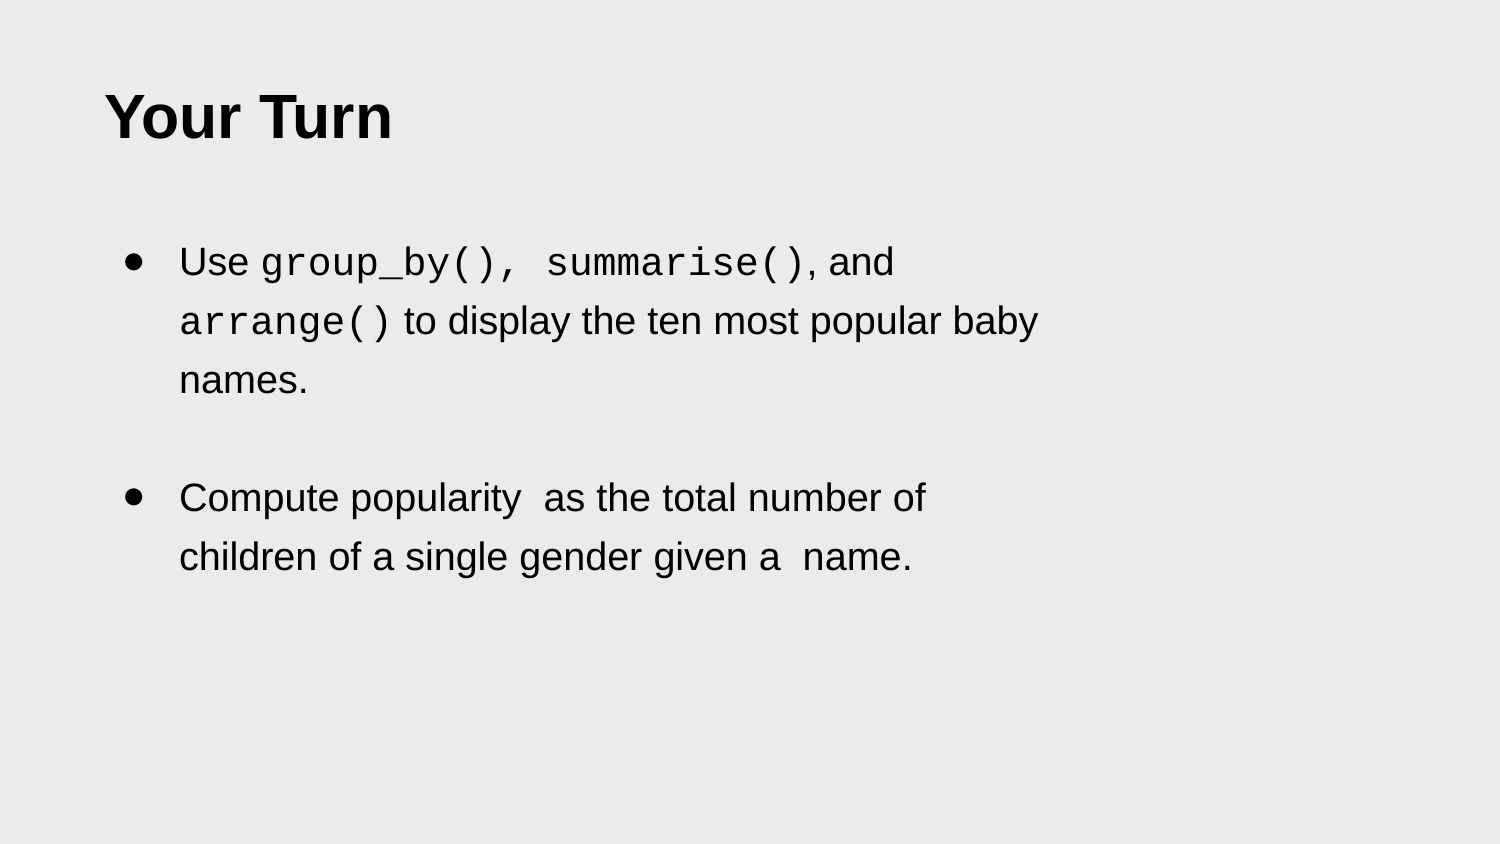

Your Turn
Use group_by(), summarise(), and arrange() to display the ten most popular baby names.

Compute popularity  as the total number of children of a single gender given a  name.